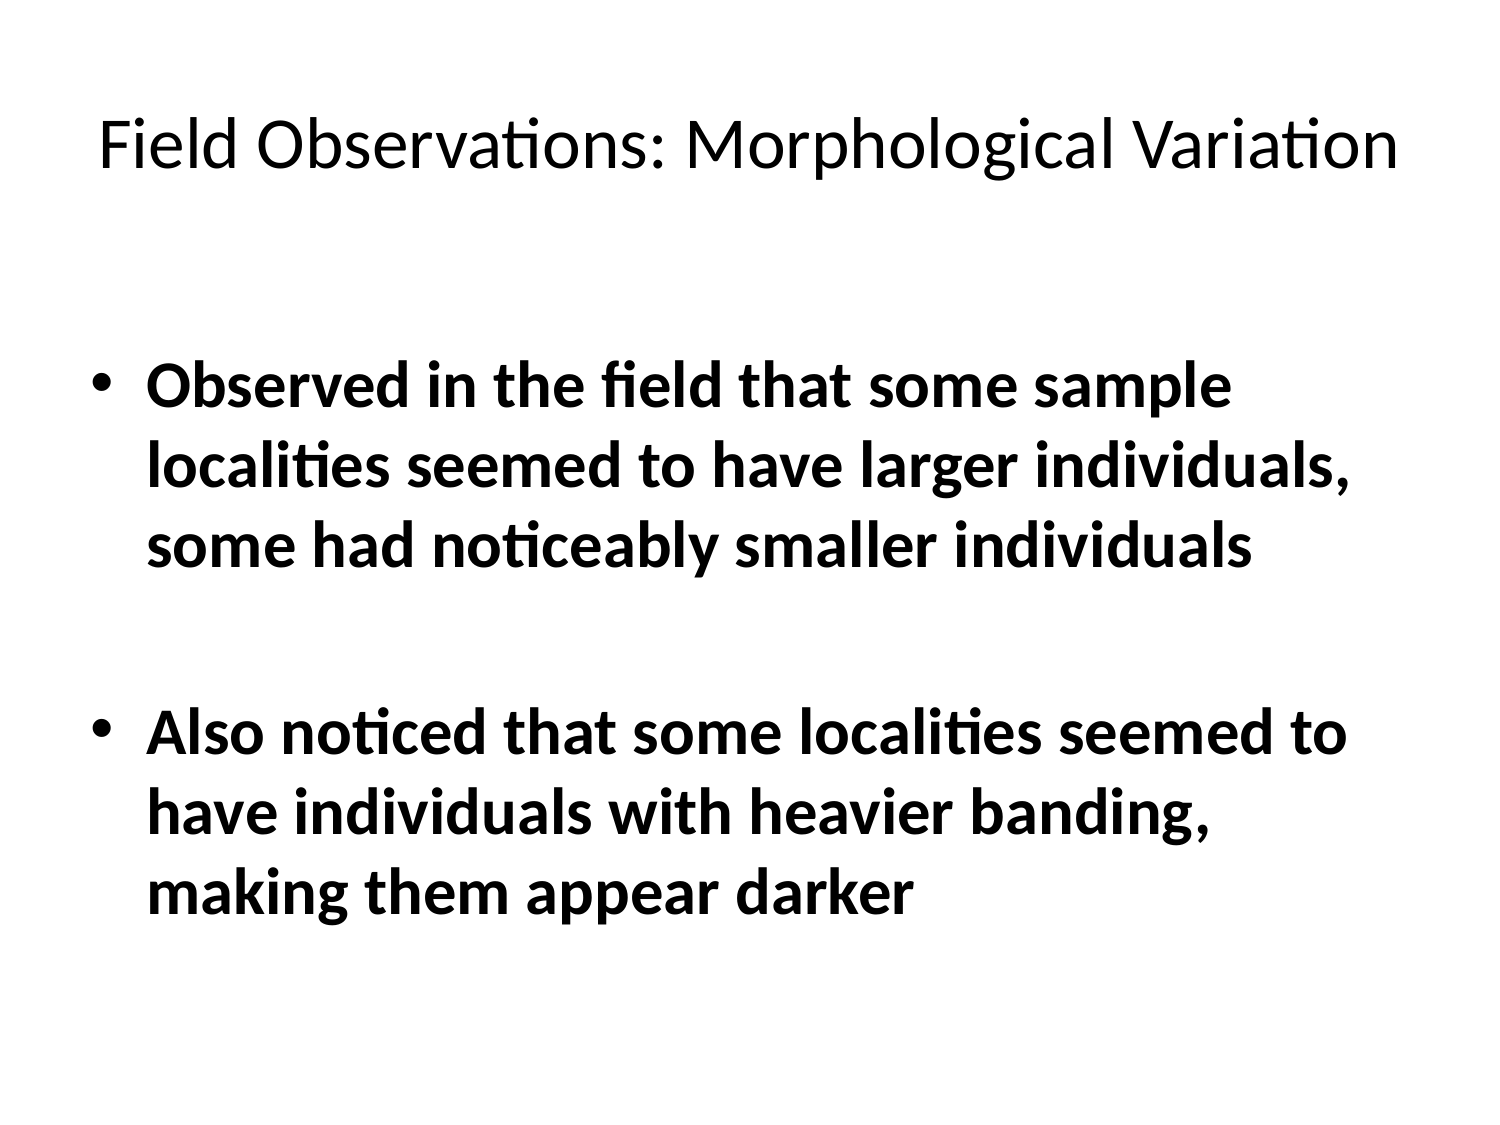

# Field Observations: Morphological Variation
Observed in the field that some sample localities seemed to have larger individuals, some had noticeably smaller individuals

Also noticed that some localities seemed to have individuals with heavier banding, making them appear darker